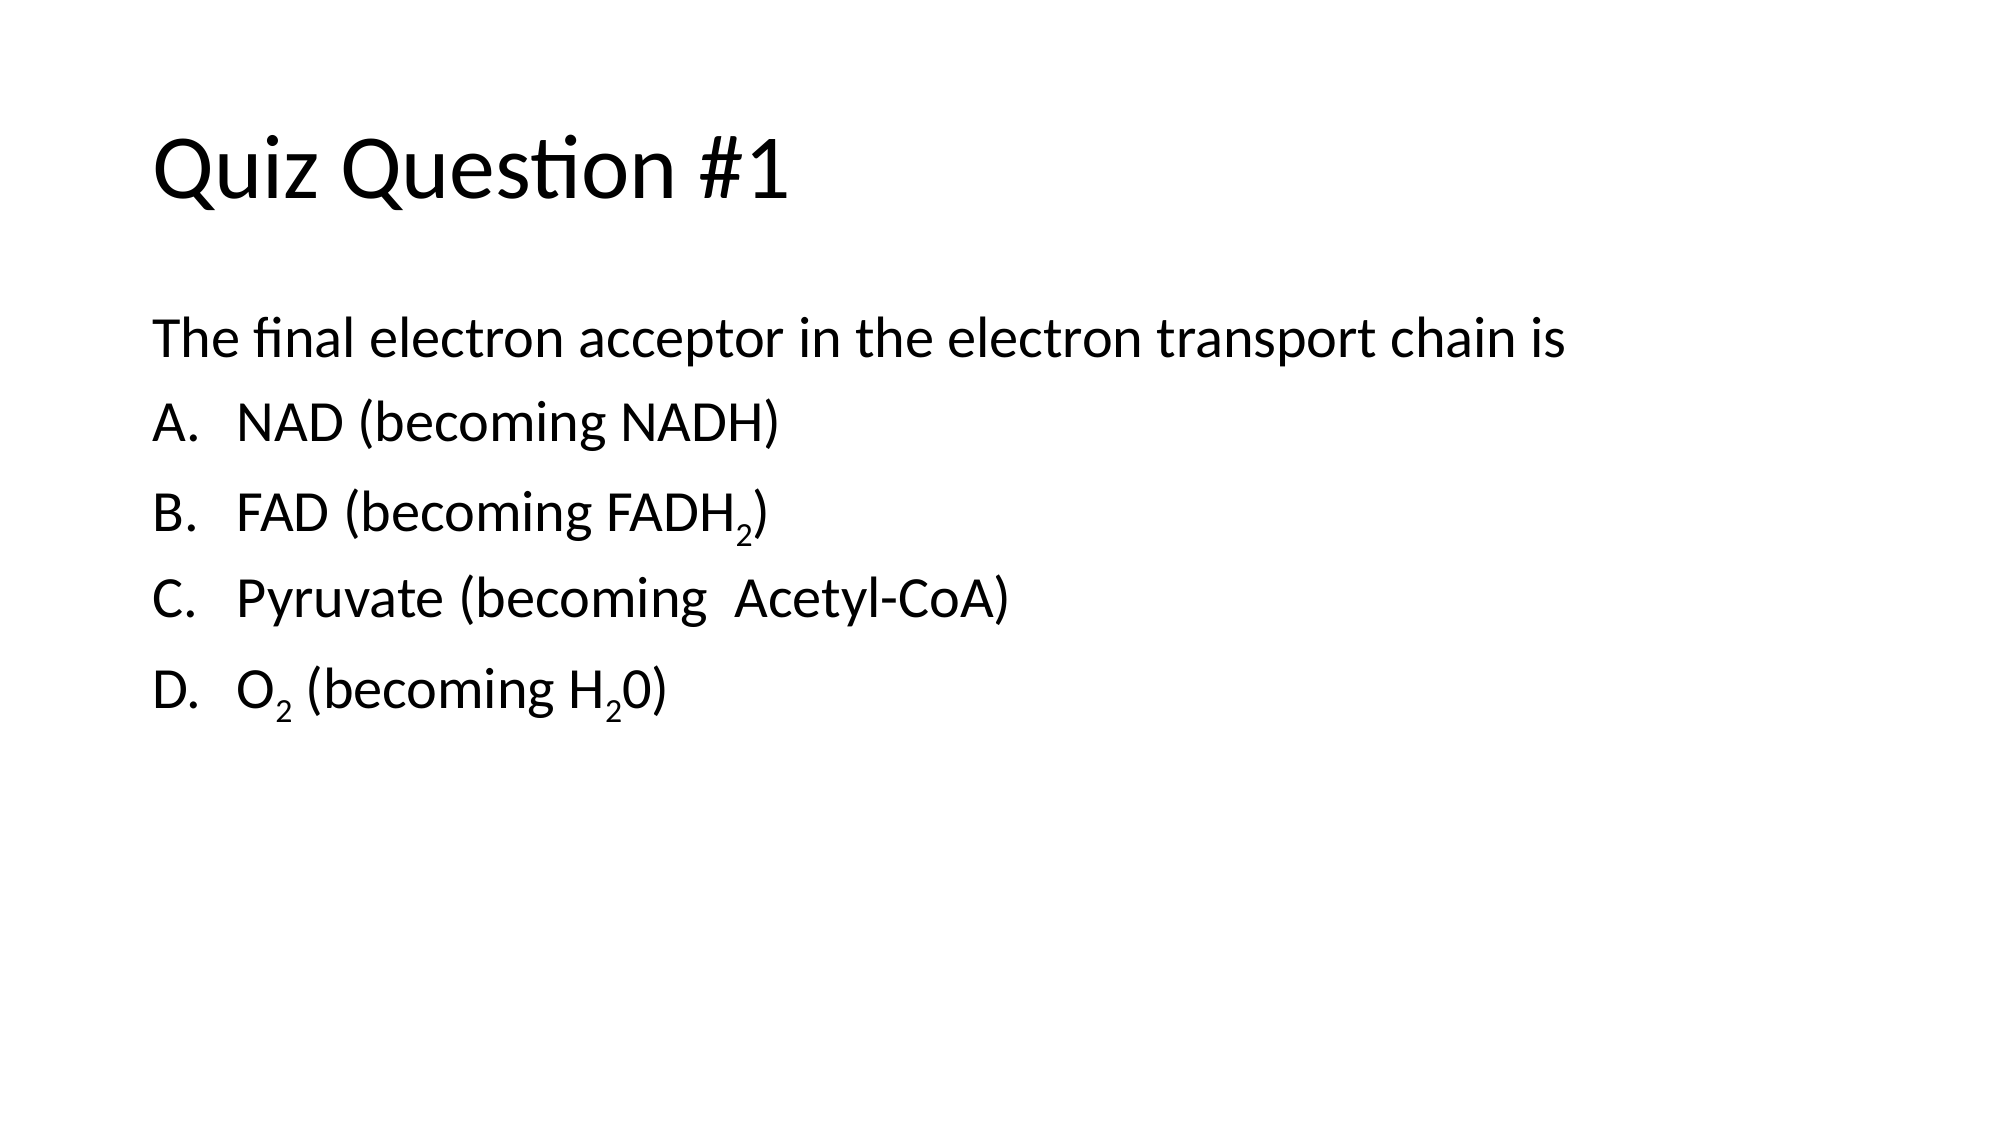

# Quiz Question #1
The final electron acceptor in the electron transport chain is
NAD (becoming NADH)
FAD (becoming FADH2)
Pyruvate (becoming  Acetyl-CoA)
O2 (becoming H20)